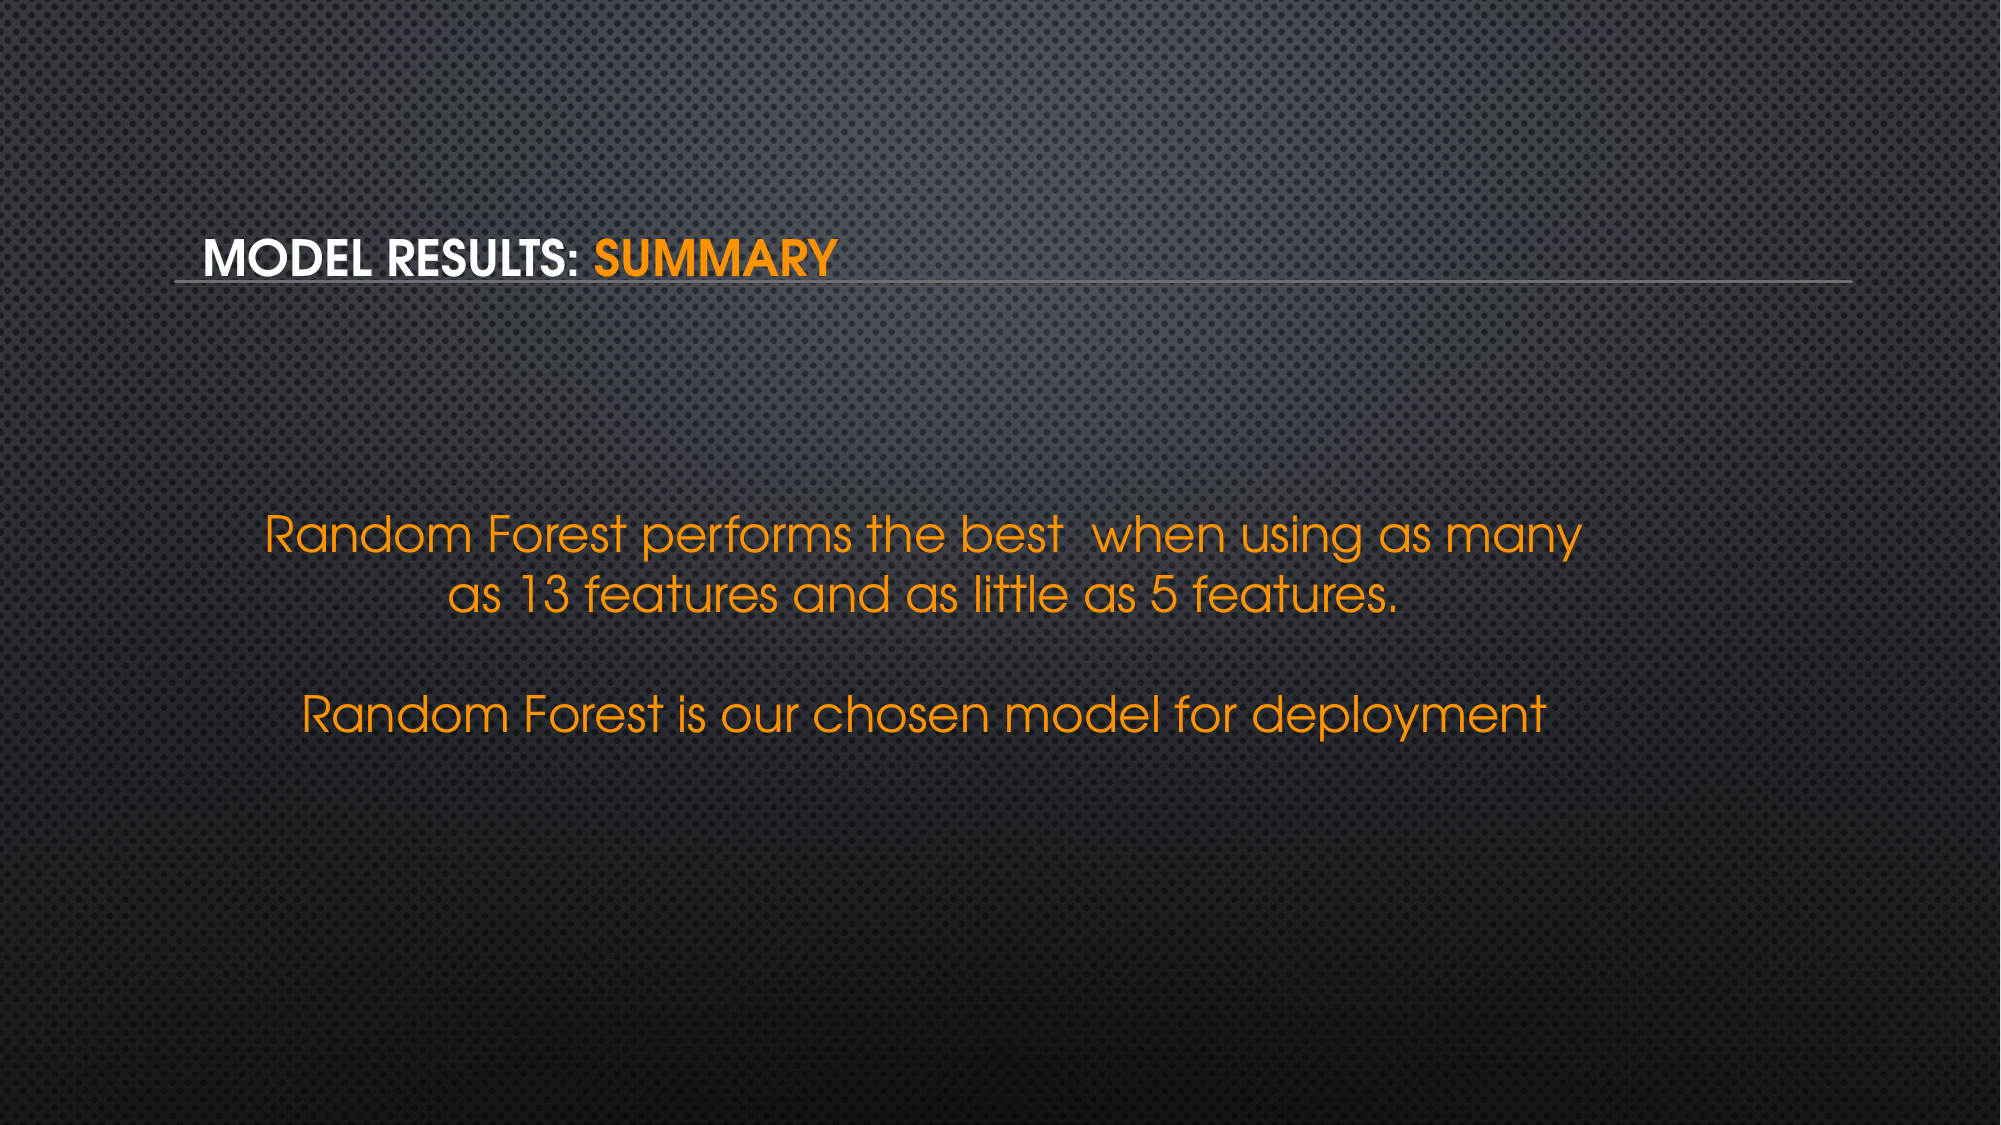

# Model results: Summary
Random Forest performs the best  when using as many as 13 features and as little as 5 features.

Random Forest is our chosen model for deployment